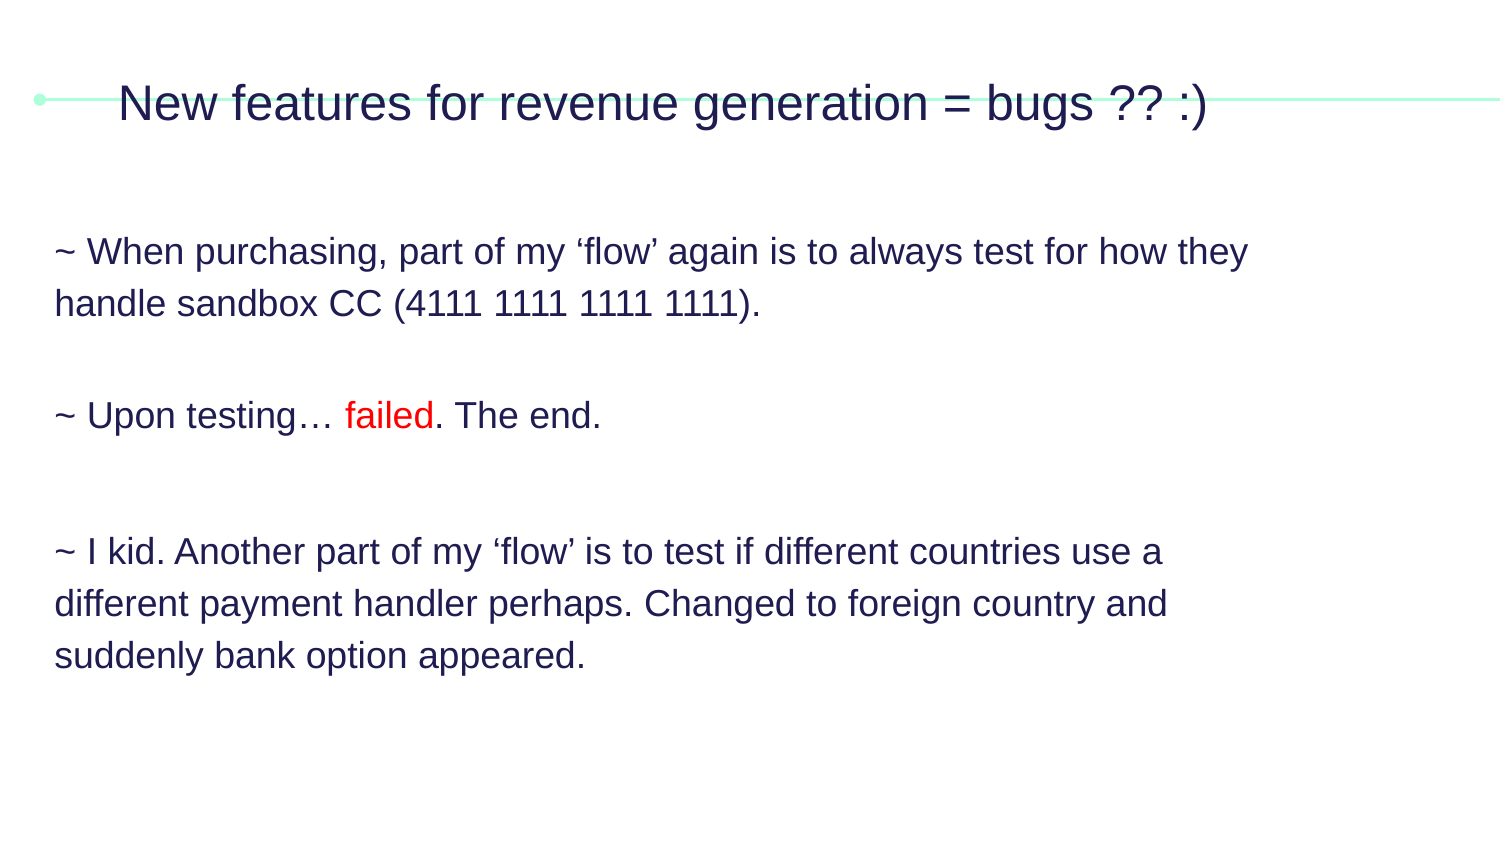

# New features for revenue generation = bugs ?? :)
~ When purchasing, part of my ‘flow’ again is to always test for how they handle sandbox CC (4111 1111 1111 1111).
~ Upon testing… failed. The end.
~ I kid. Another part of my ‘flow’ is to test if different countries use a different payment handler perhaps. Changed to foreign country and suddenly bank option appeared.